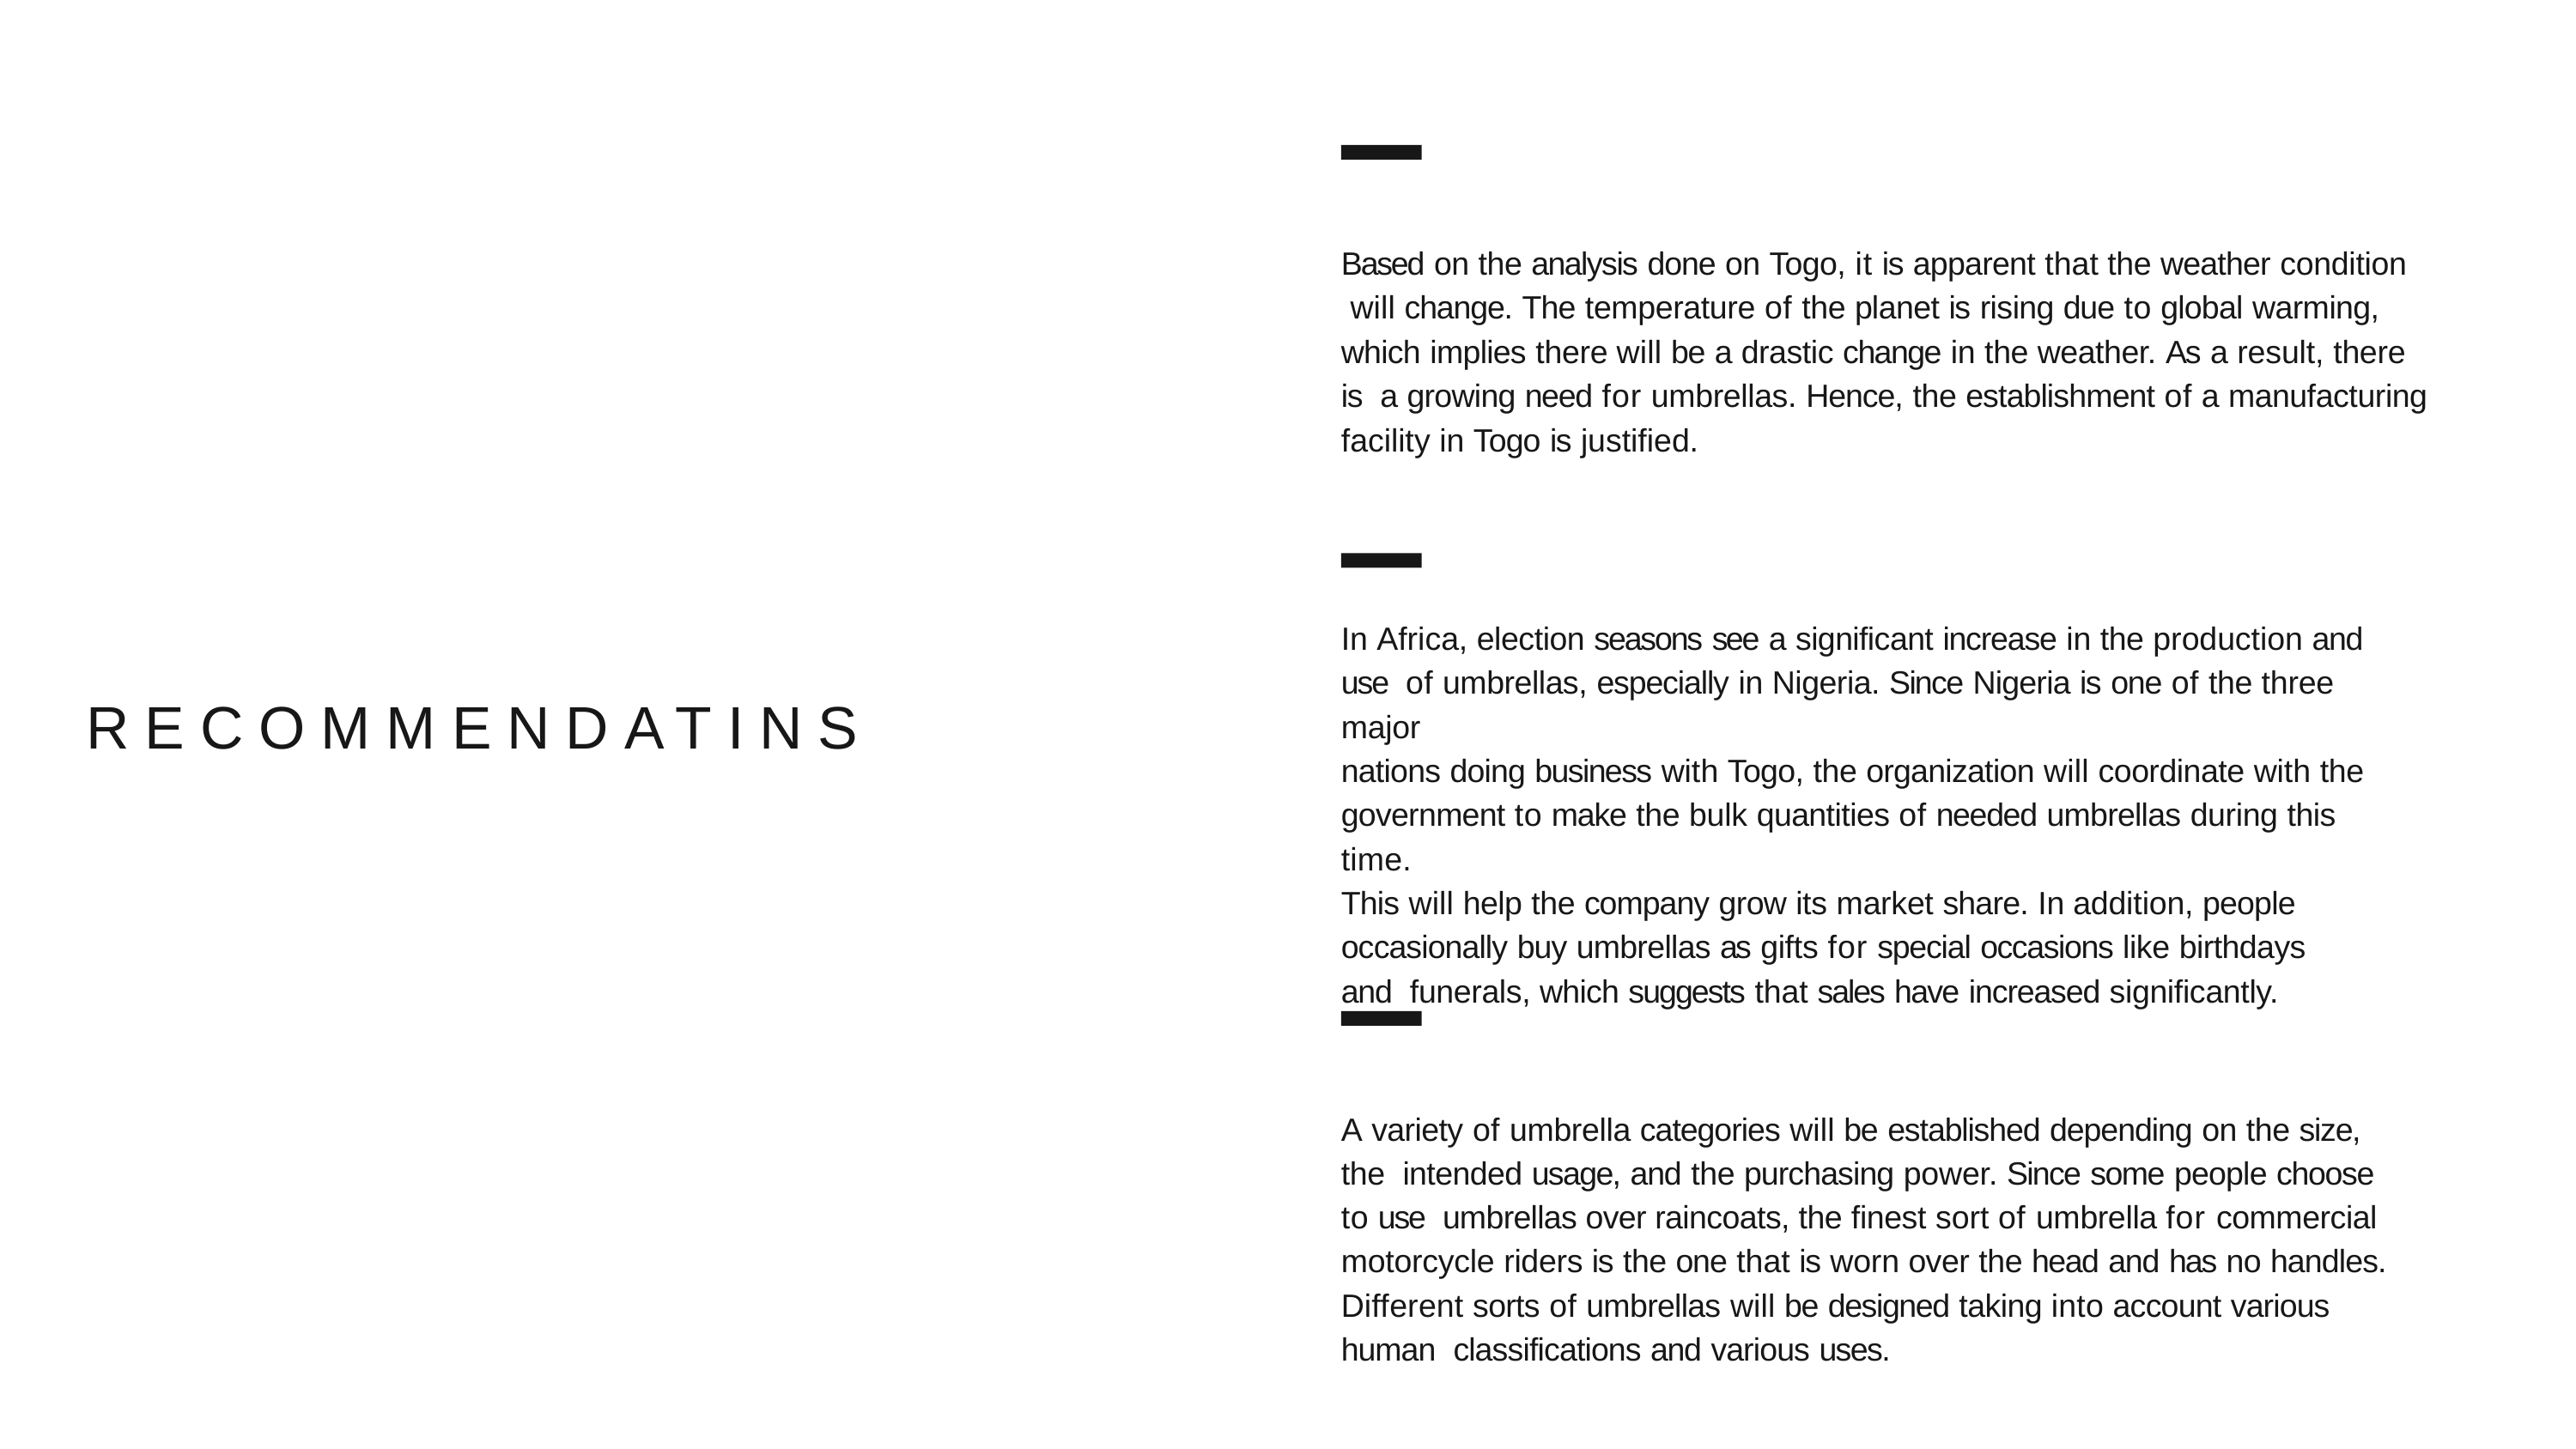

Based on the analysis done on Togo, it is apparent that the weather condition  will change. The temperature of the planet is rising due to global warming,
which implies there will be a drastic change in the weather. As a result, there is  a growing need for umbrellas. Hence, the establishment of a manufacturing
facility in Togo is justified.

In Africa, election seasons see a significant increase in the production and use  of umbrellas, especially in Nigeria. Since Nigeria is one of the three major
nations doing business with Togo, the organization will coordinate with the  government to make the bulk quantities of needed umbrellas during this time.
This will help the company grow its market share. In addition, people
occasionally buy umbrellas as gifts for special occasions like birthdays and  funerals, which suggests that sales have increased significantly.
RECOMMENDATINS

A variety of umbrella categories will be established depending on the size, the  intended usage, and the purchasing power. Since some people choose to use  umbrellas over raincoats, the finest sort of umbrella for commercial  motorcycle riders is the one that is worn over the head and has no handles.
Different sorts of umbrellas will be designed taking into account various human  classifications and various uses.